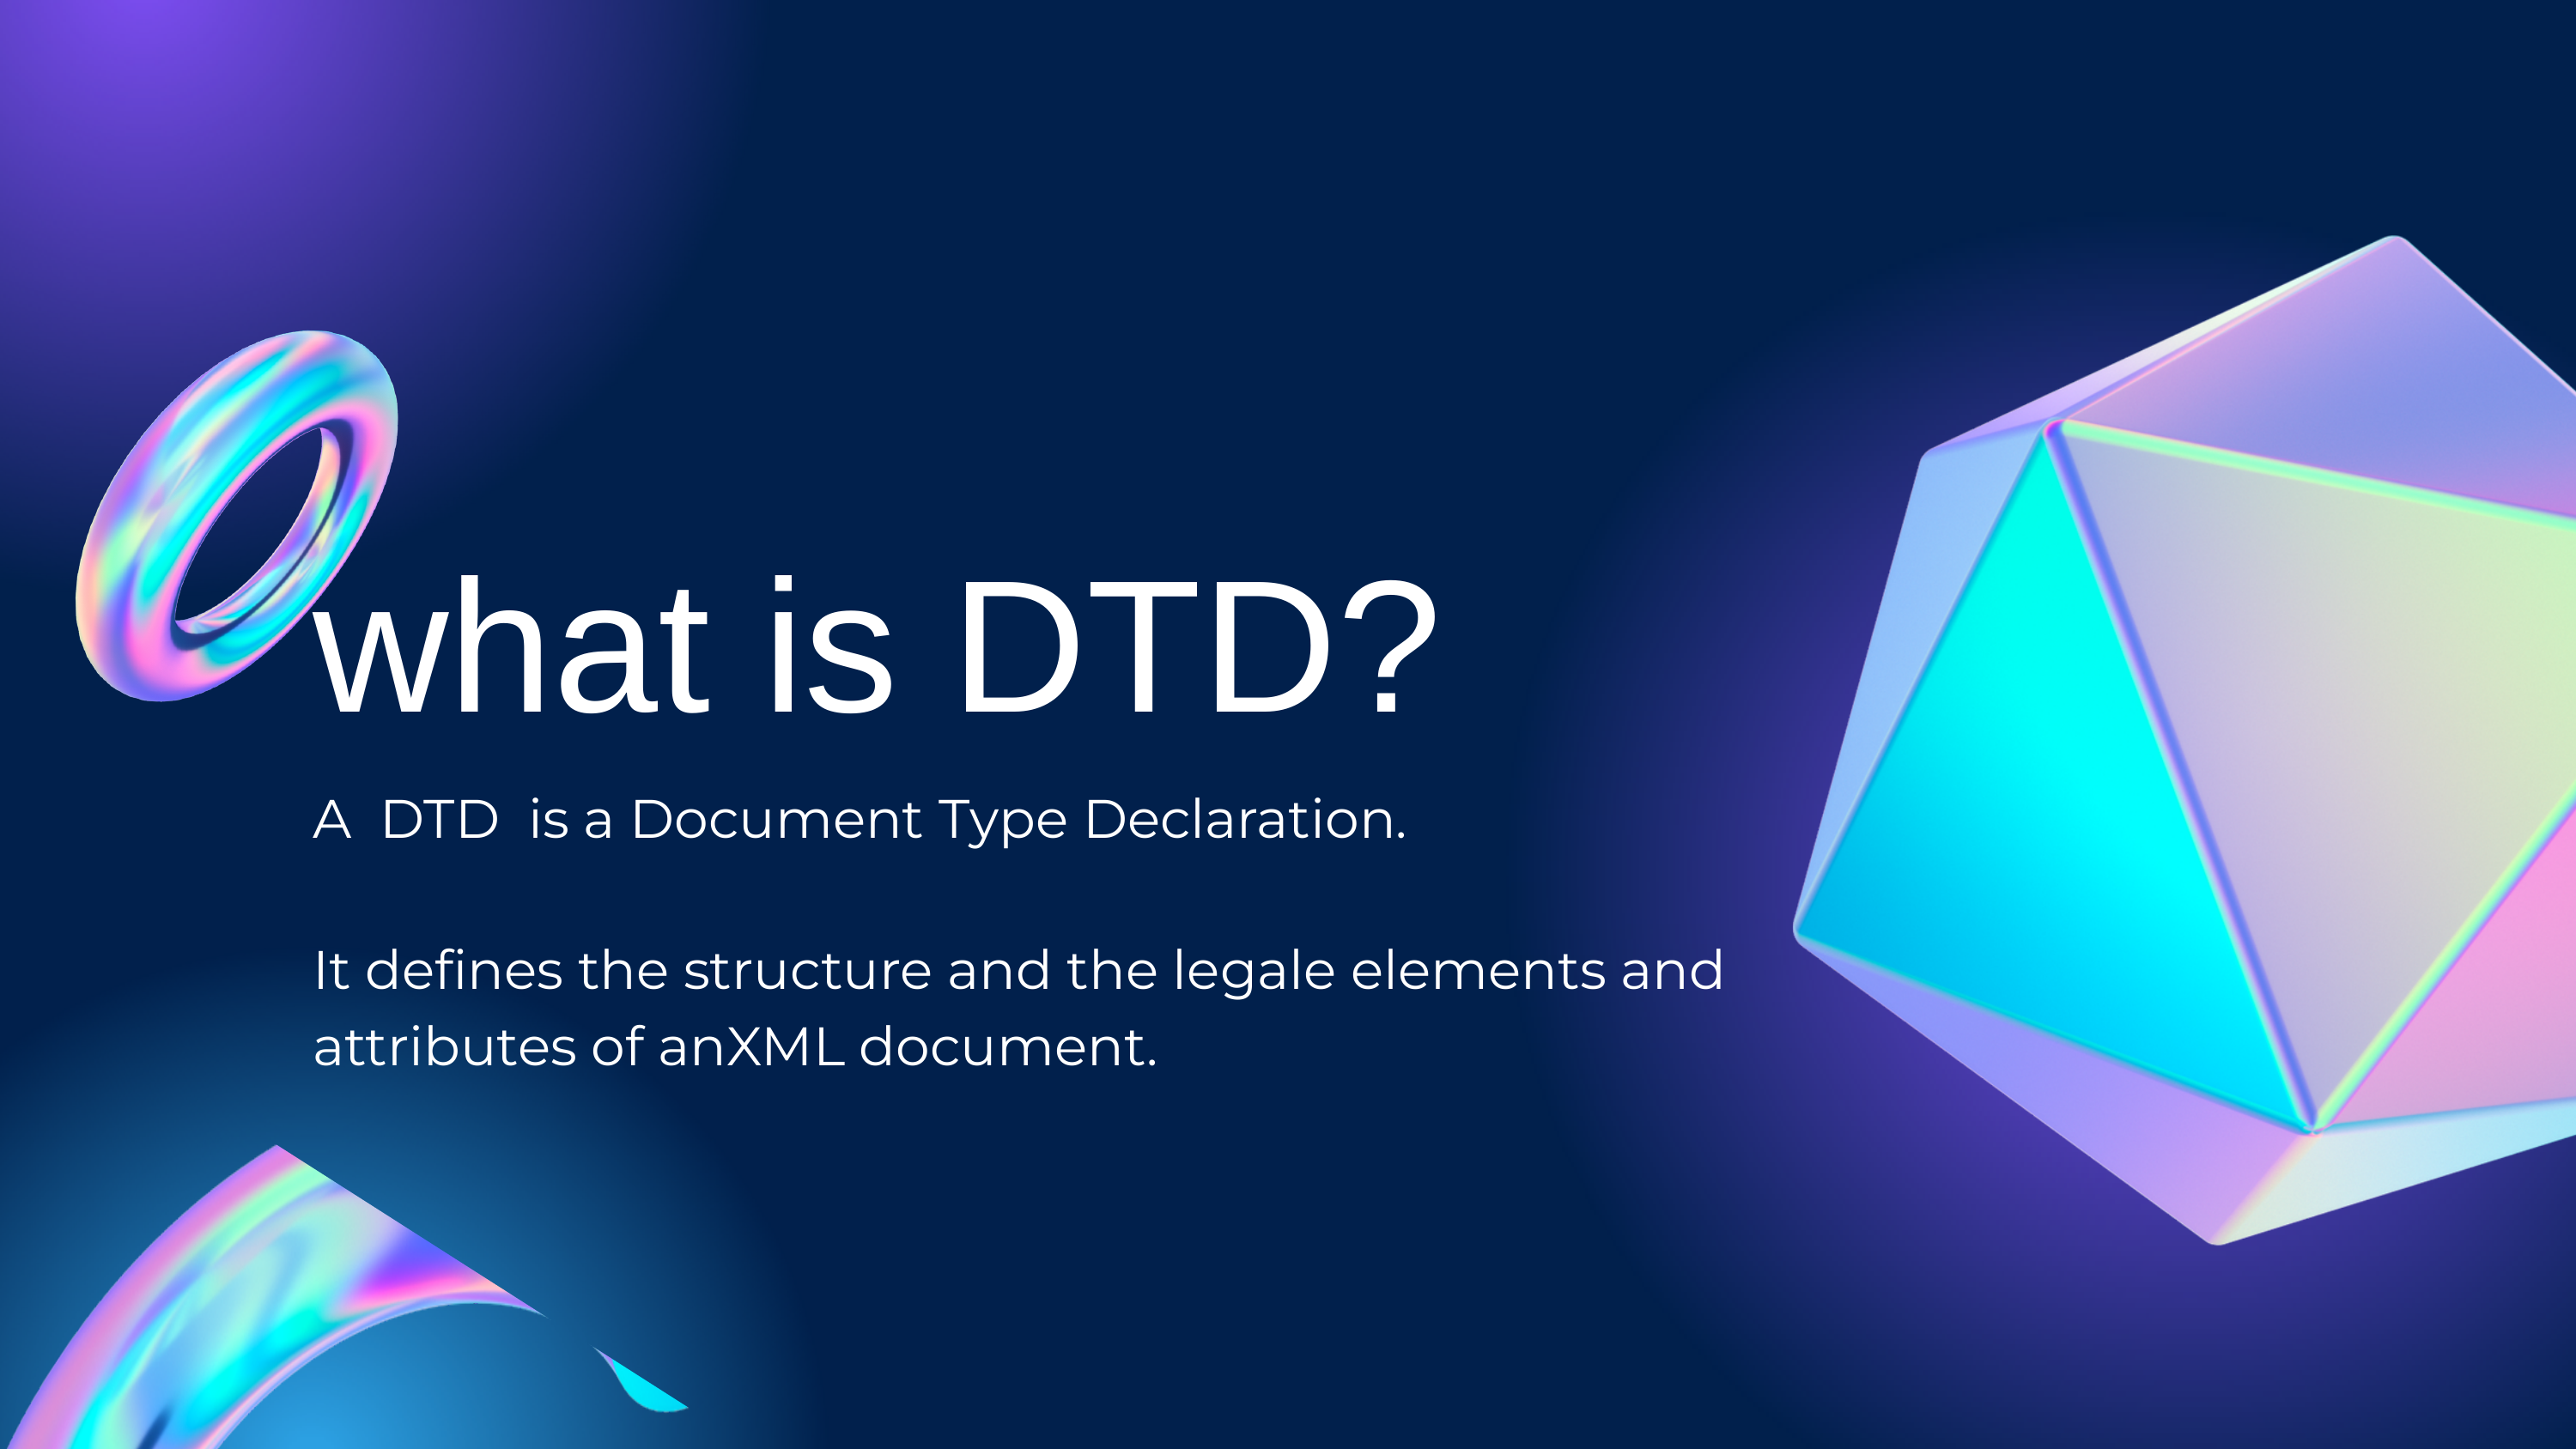

what is DTD?
A  DTD  is a Document Type Declaration.

It defines the structure and the legale elements and attributes of anXML document.